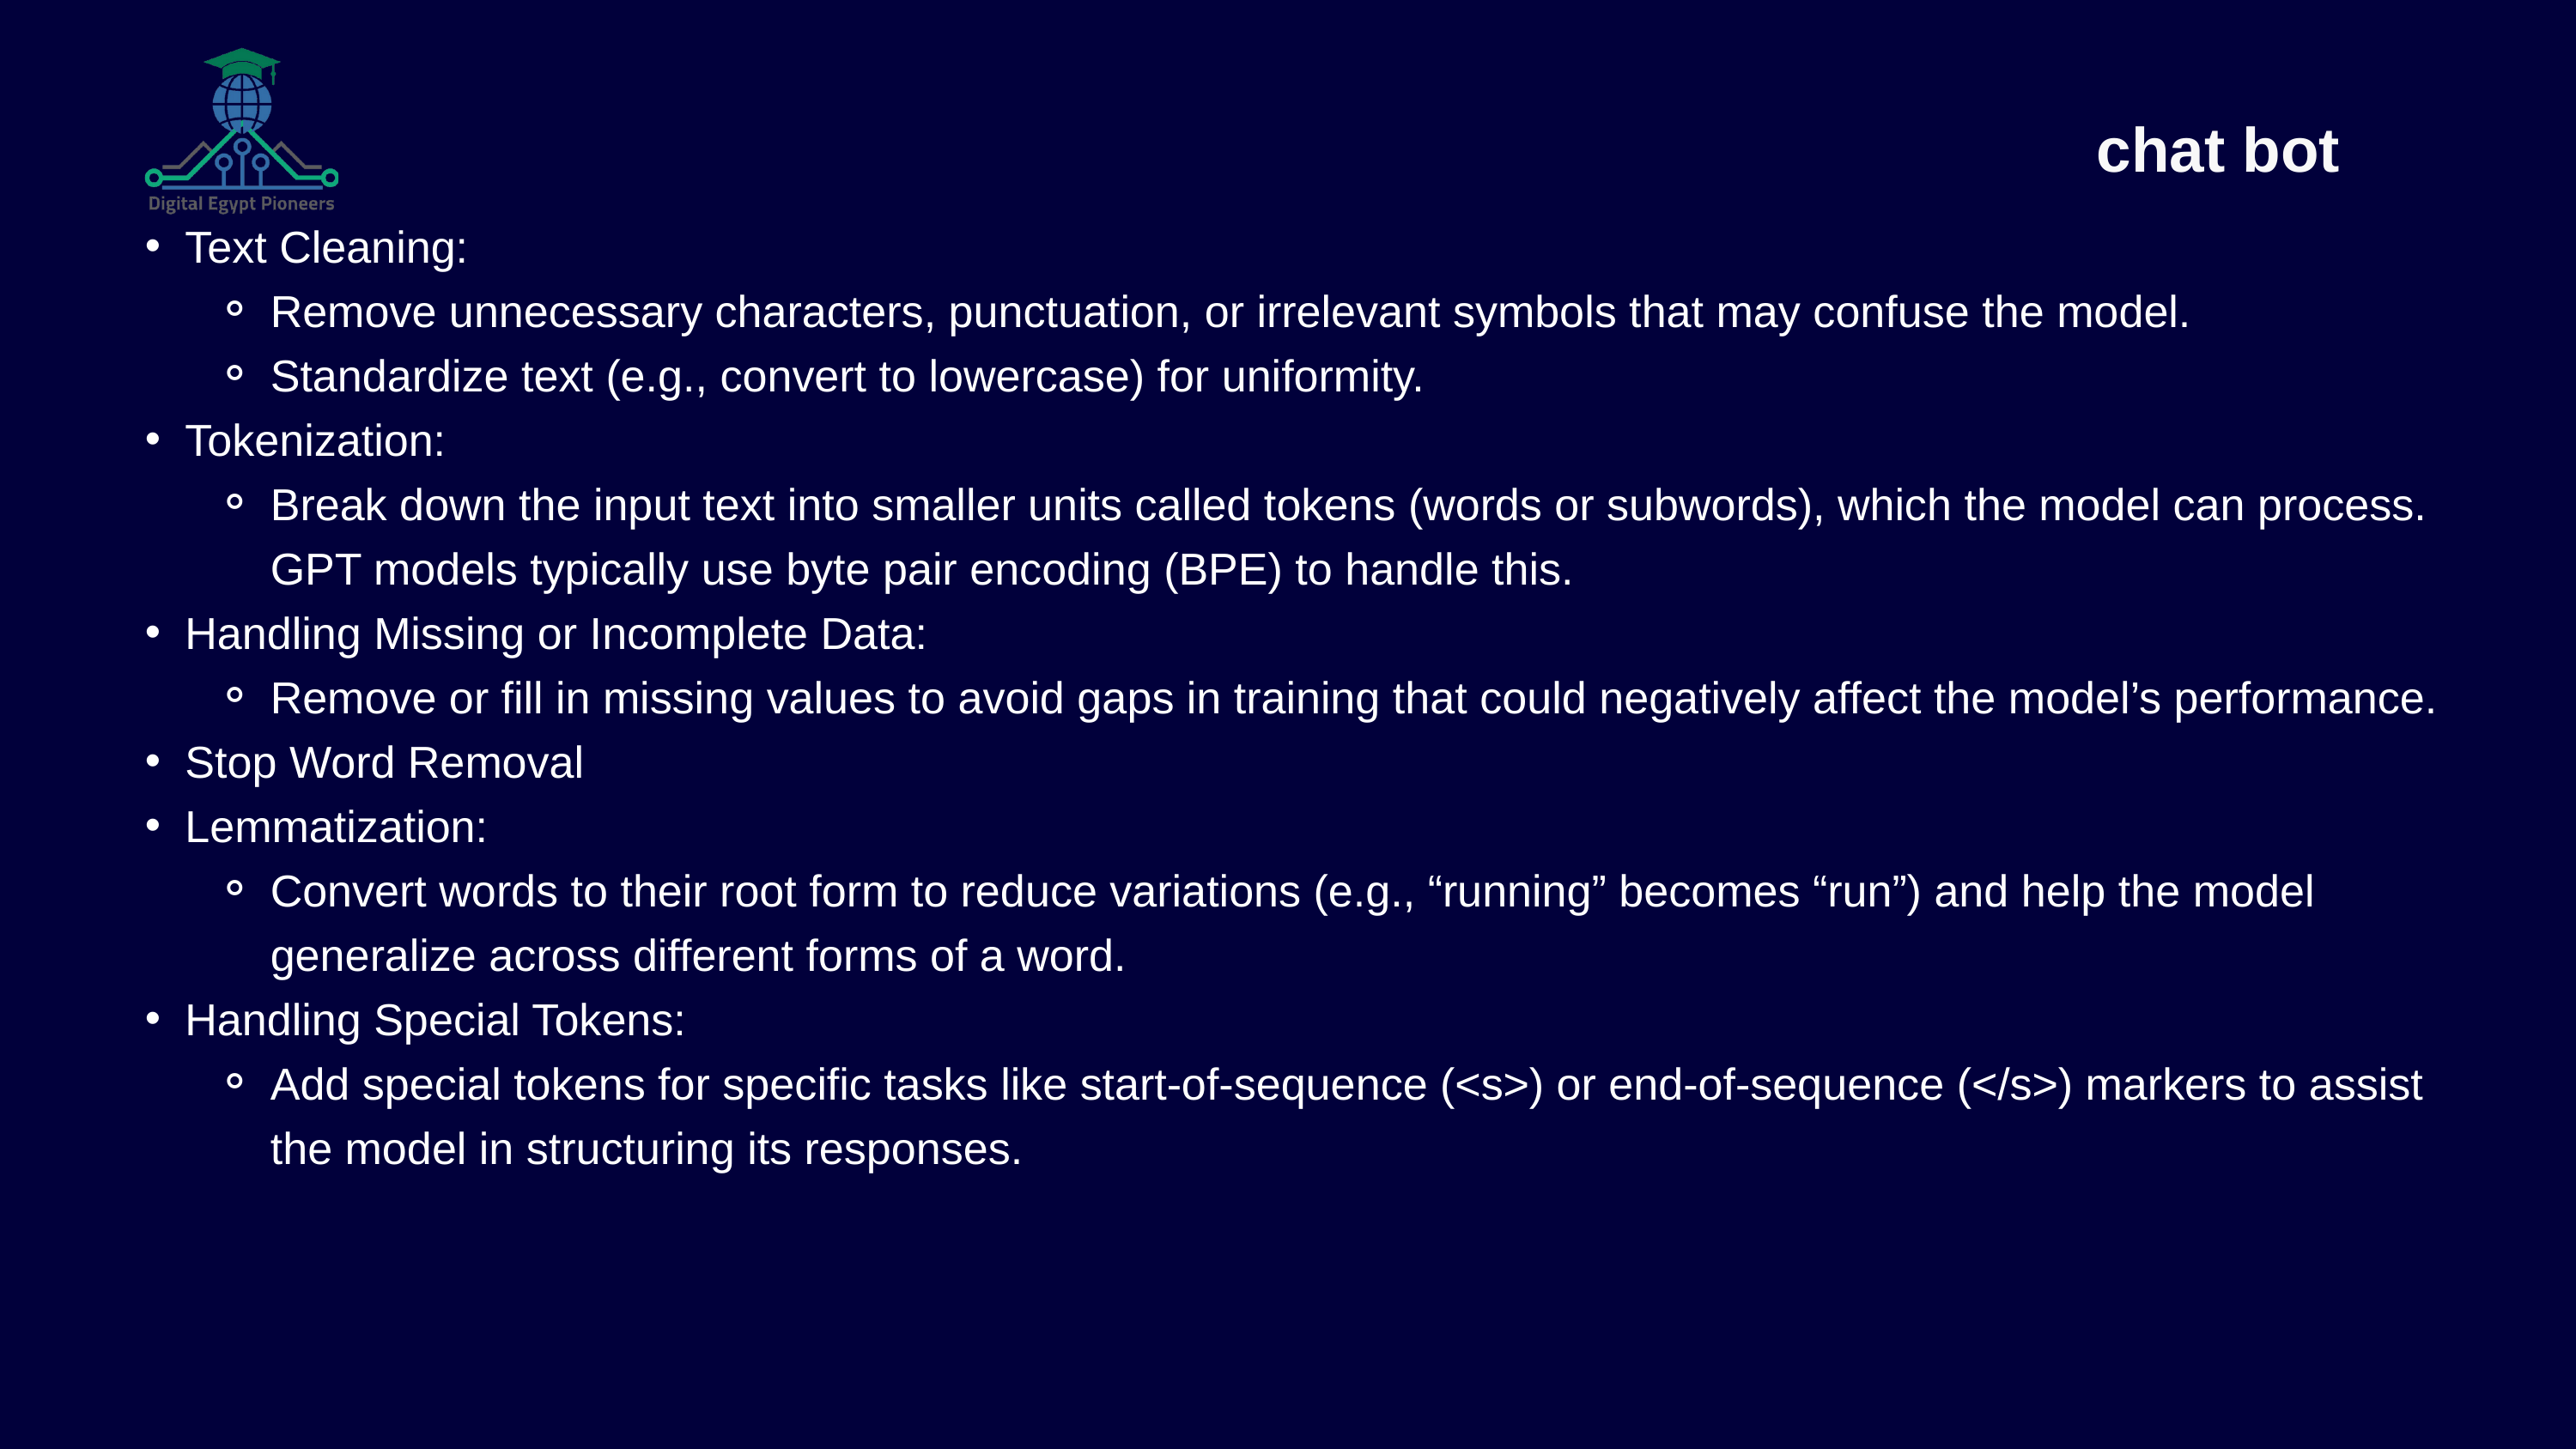

chat bot
Text Cleaning:
Remove unnecessary characters, punctuation, or irrelevant symbols that may confuse the model.
Standardize text (e.g., convert to lowercase) for uniformity.
Tokenization:
Break down the input text into smaller units called tokens (words or subwords), which the model can process. GPT models typically use byte pair encoding (BPE) to handle this.
Handling Missing or Incomplete Data:
Remove or fill in missing values to avoid gaps in training that could negatively affect the model’s performance.
Stop Word Removal
Lemmatization:
Convert words to their root form to reduce variations (e.g., “running” becomes “run”) and help the model generalize across different forms of a word.
Handling Special Tokens:
Add special tokens for specific tasks like start-of-sequence (<s>) or end-of-sequence (</s>) markers to assist the model in structuring its responses.